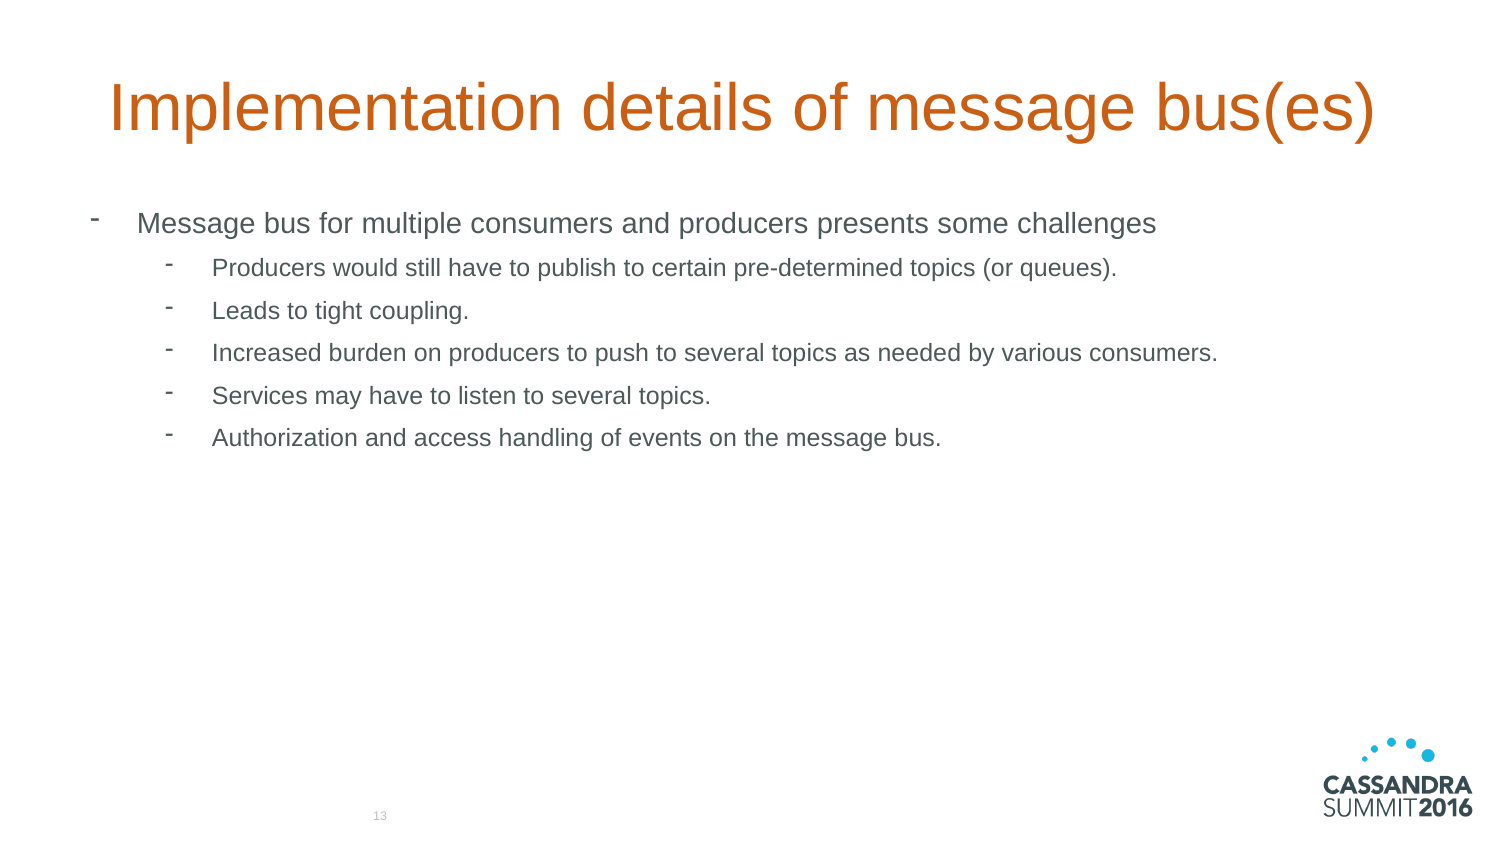

# Implementation details of message bus(es)
Message bus for multiple consumers and producers presents some challenges
Producers would still have to publish to certain pre-determined topics (or queues).
Leads to tight coupling.
Increased burden on producers to push to several topics as needed by various consumers.
Services may have to listen to several topics.
Authorization and access handling of events on the message bus.

13